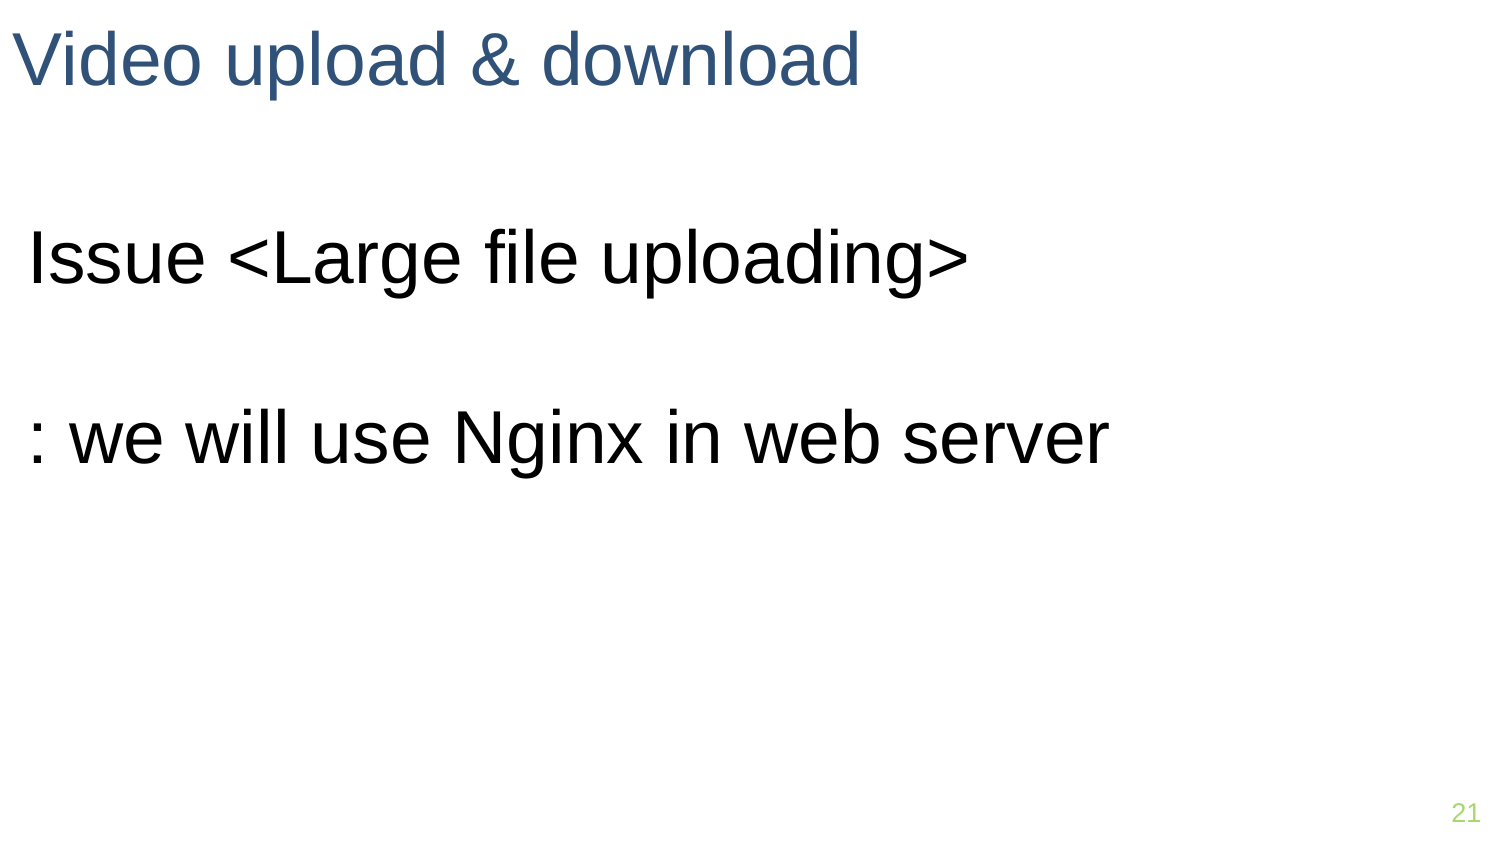

Video upload & download
Issue <Large file uploading>

: we will use Nginx in web server
21